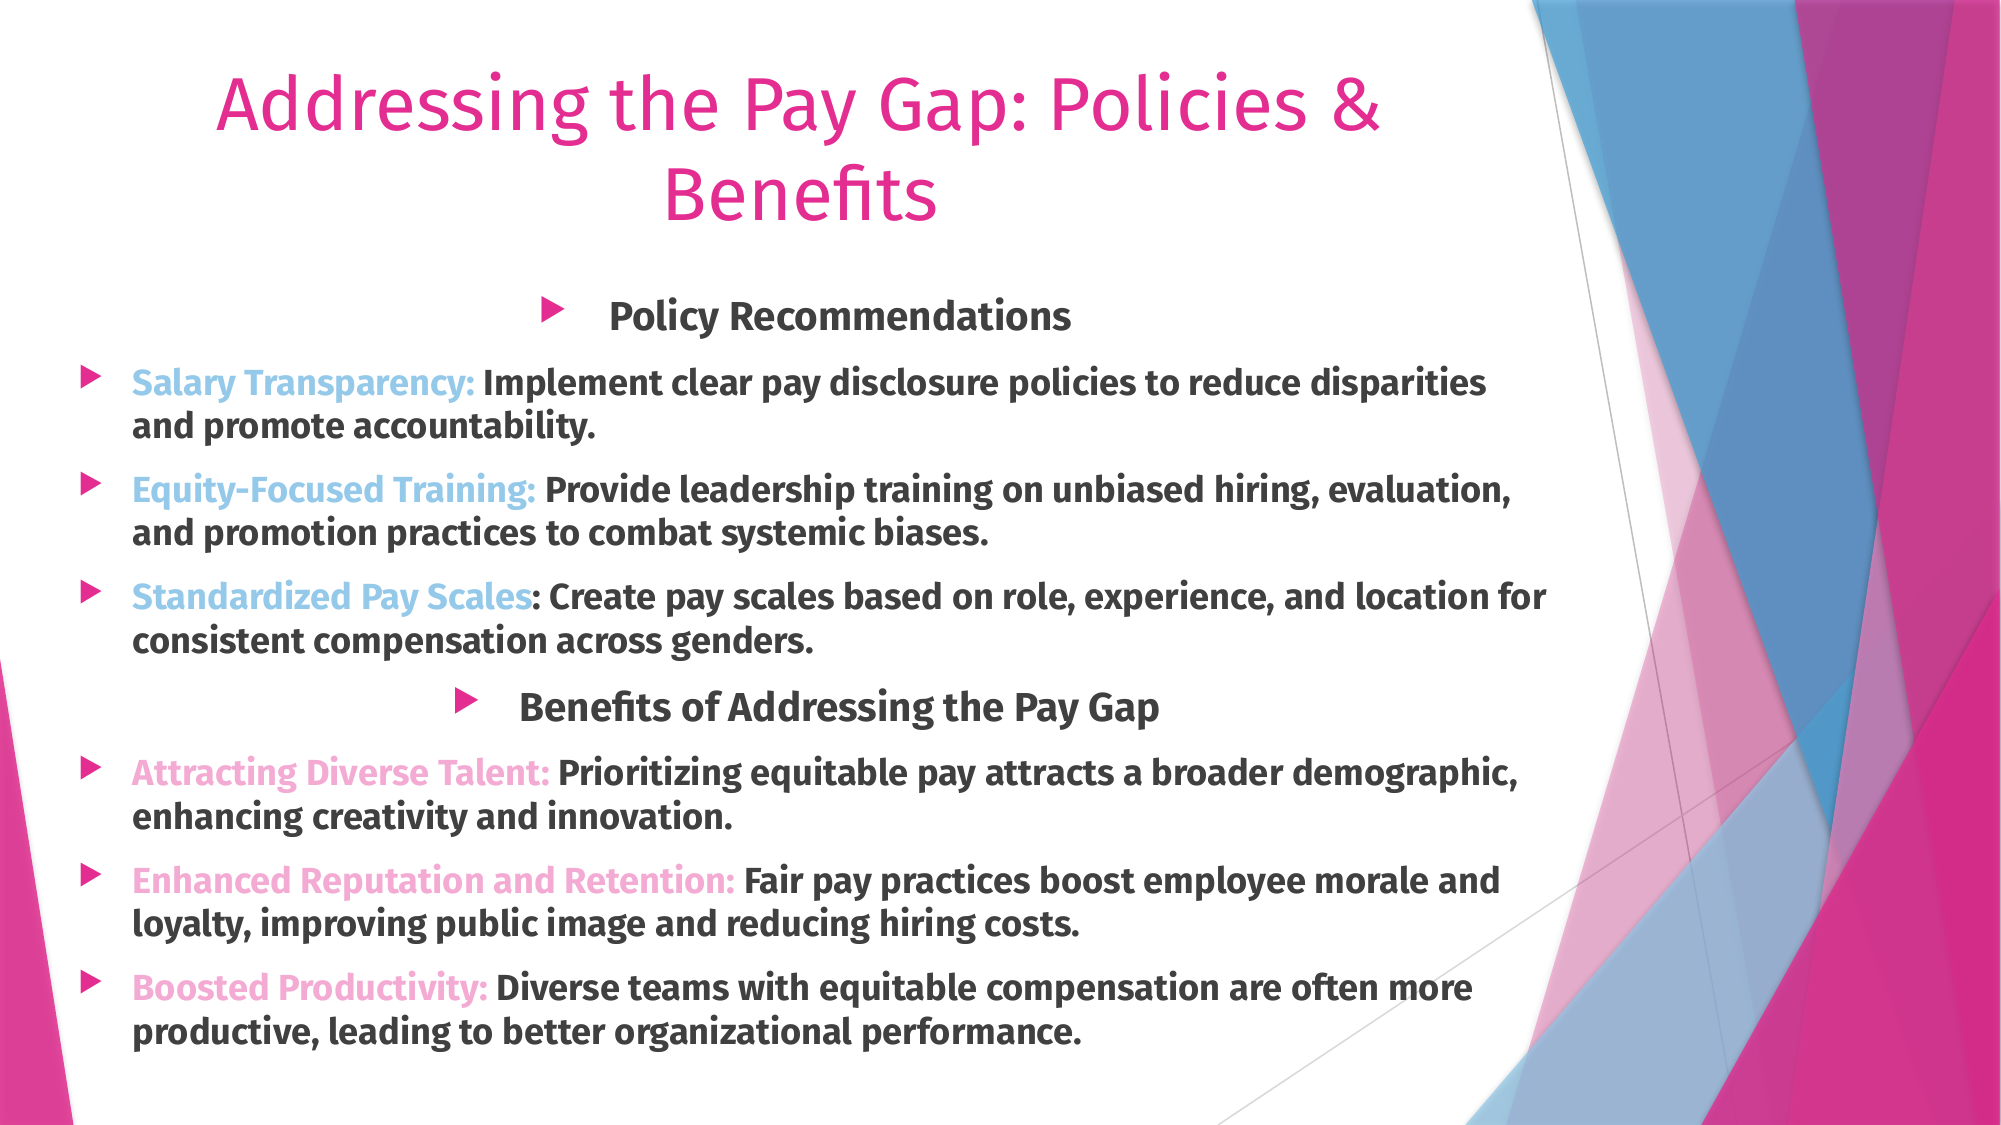

# Addressing the Pay Gap: Policies & Benefits
Policy Recommendations
Salary Transparency: Implement clear pay disclosure policies to reduce disparities and promote accountability.
Equity-Focused Training: Provide leadership training on unbiased hiring, evaluation, and promotion practices to combat systemic biases.
Standardized Pay Scales: Create pay scales based on role, experience, and location for consistent compensation across genders.
Benefits of Addressing the Pay Gap
Attracting Diverse Talent: Prioritizing equitable pay attracts a broader demographic, enhancing creativity and innovation.
Enhanced Reputation and Retention: Fair pay practices boost employee morale and loyalty, improving public image and reducing hiring costs.
Boosted Productivity: Diverse teams with equitable compensation are often more productive, leading to better organizational performance.